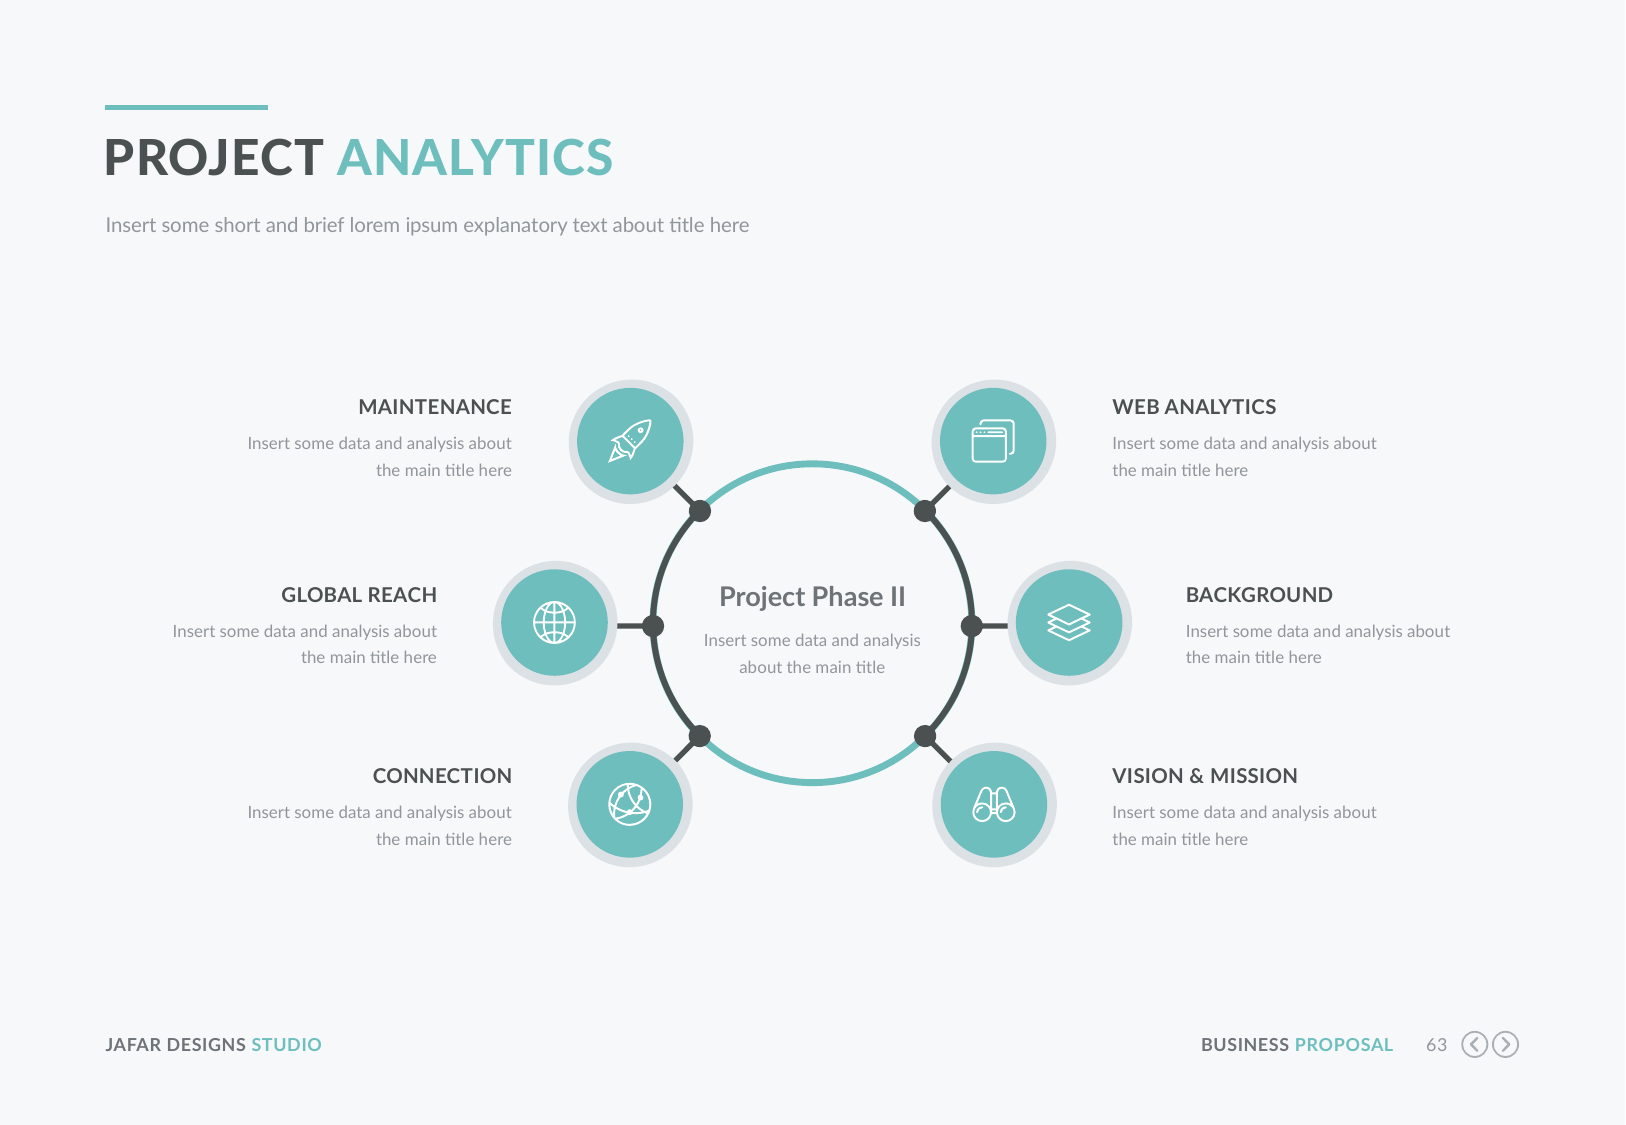

Project Analytics
Insert some short and brief lorem ipsum explanatory text about title here

Maintenance
Insert some data and analysis about the main title here
Web analytics
Insert some data and analysis about the main title here

Project Phase II
Insert some data and analysis about the main title
Global reach
Insert some data and analysis about the main title here
Background
Insert some data and analysis about the main title here

connection
Insert some data and analysis about the main title here
Vision & mission
Insert some data and analysis about the main title here